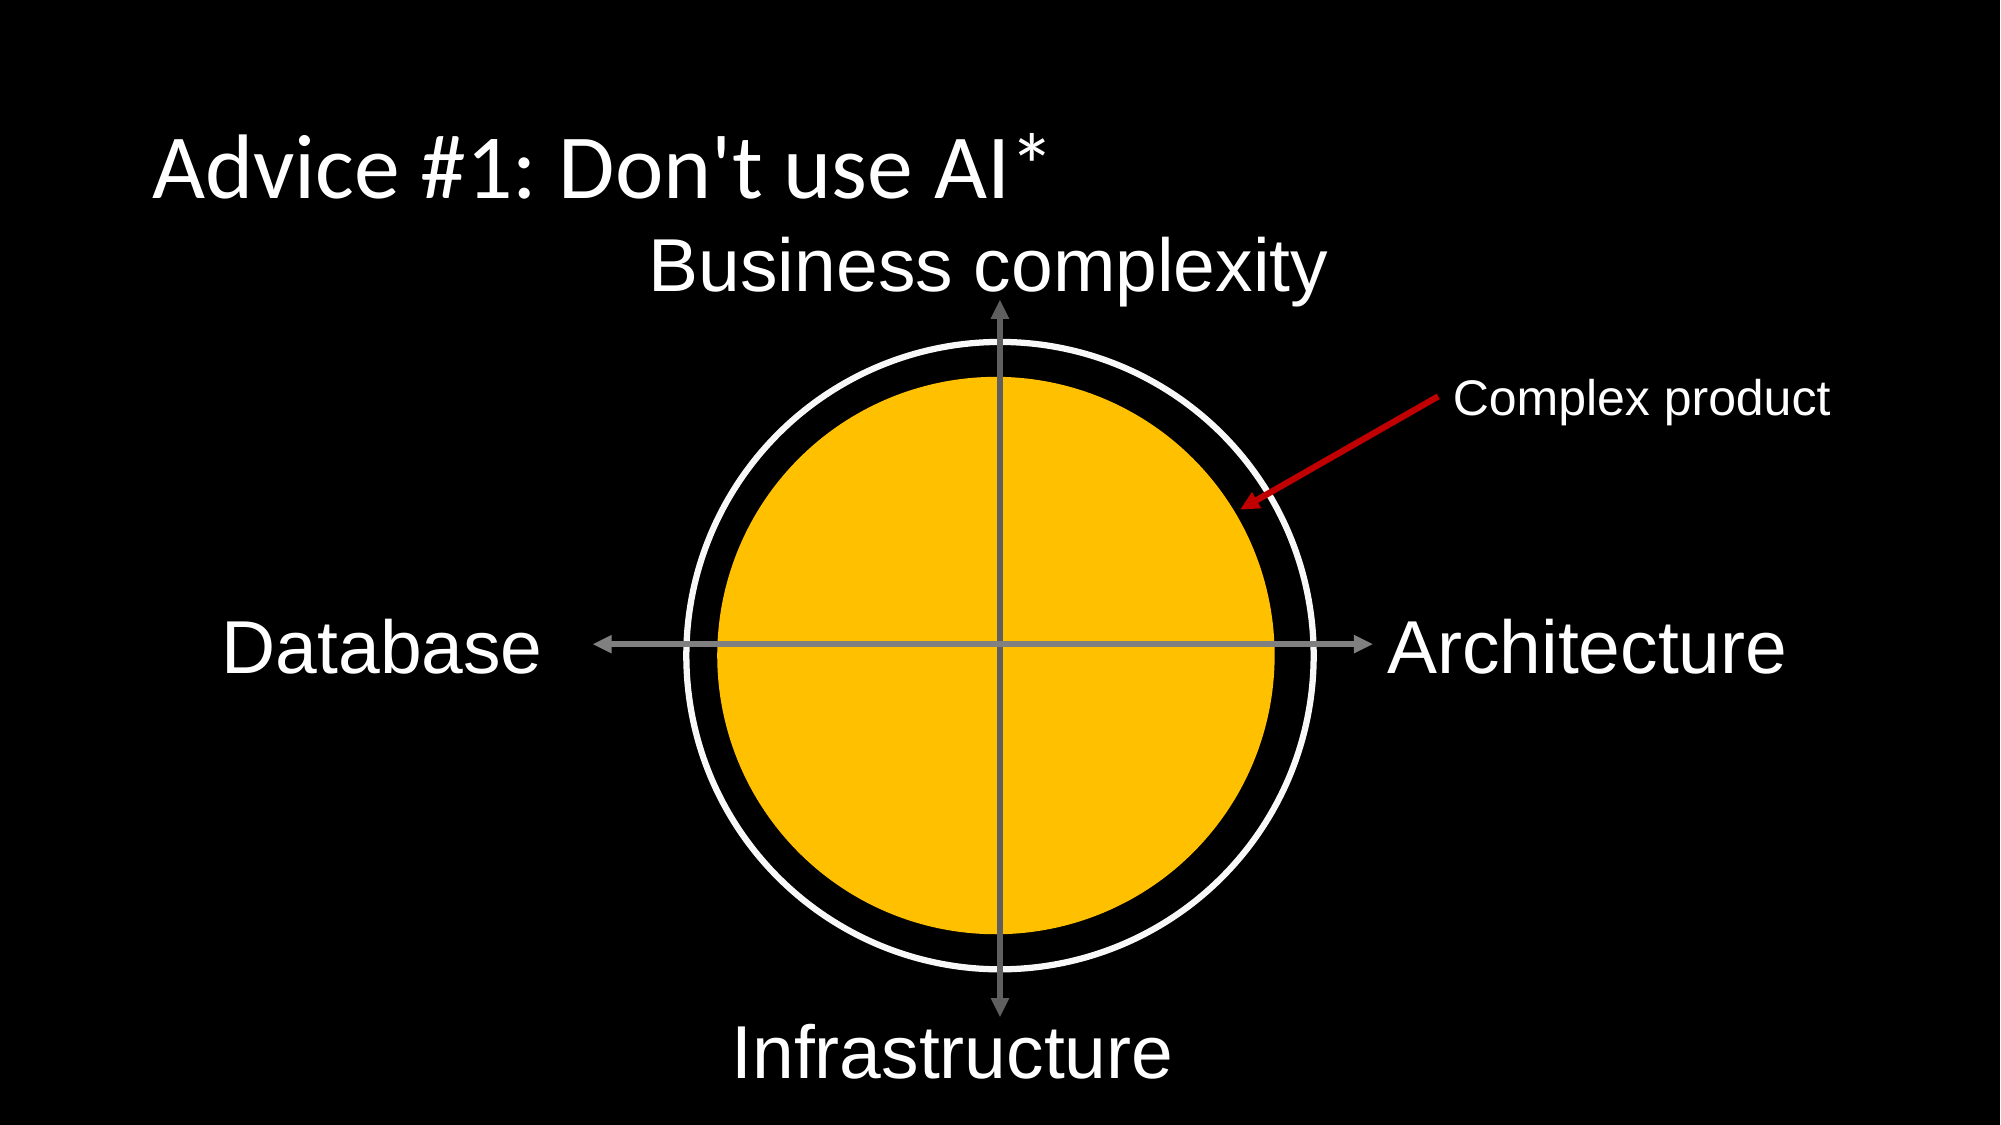

# Advice #1: Don't use AI*
Business complexity

Complex product

Architecture
Database
Infrastructure